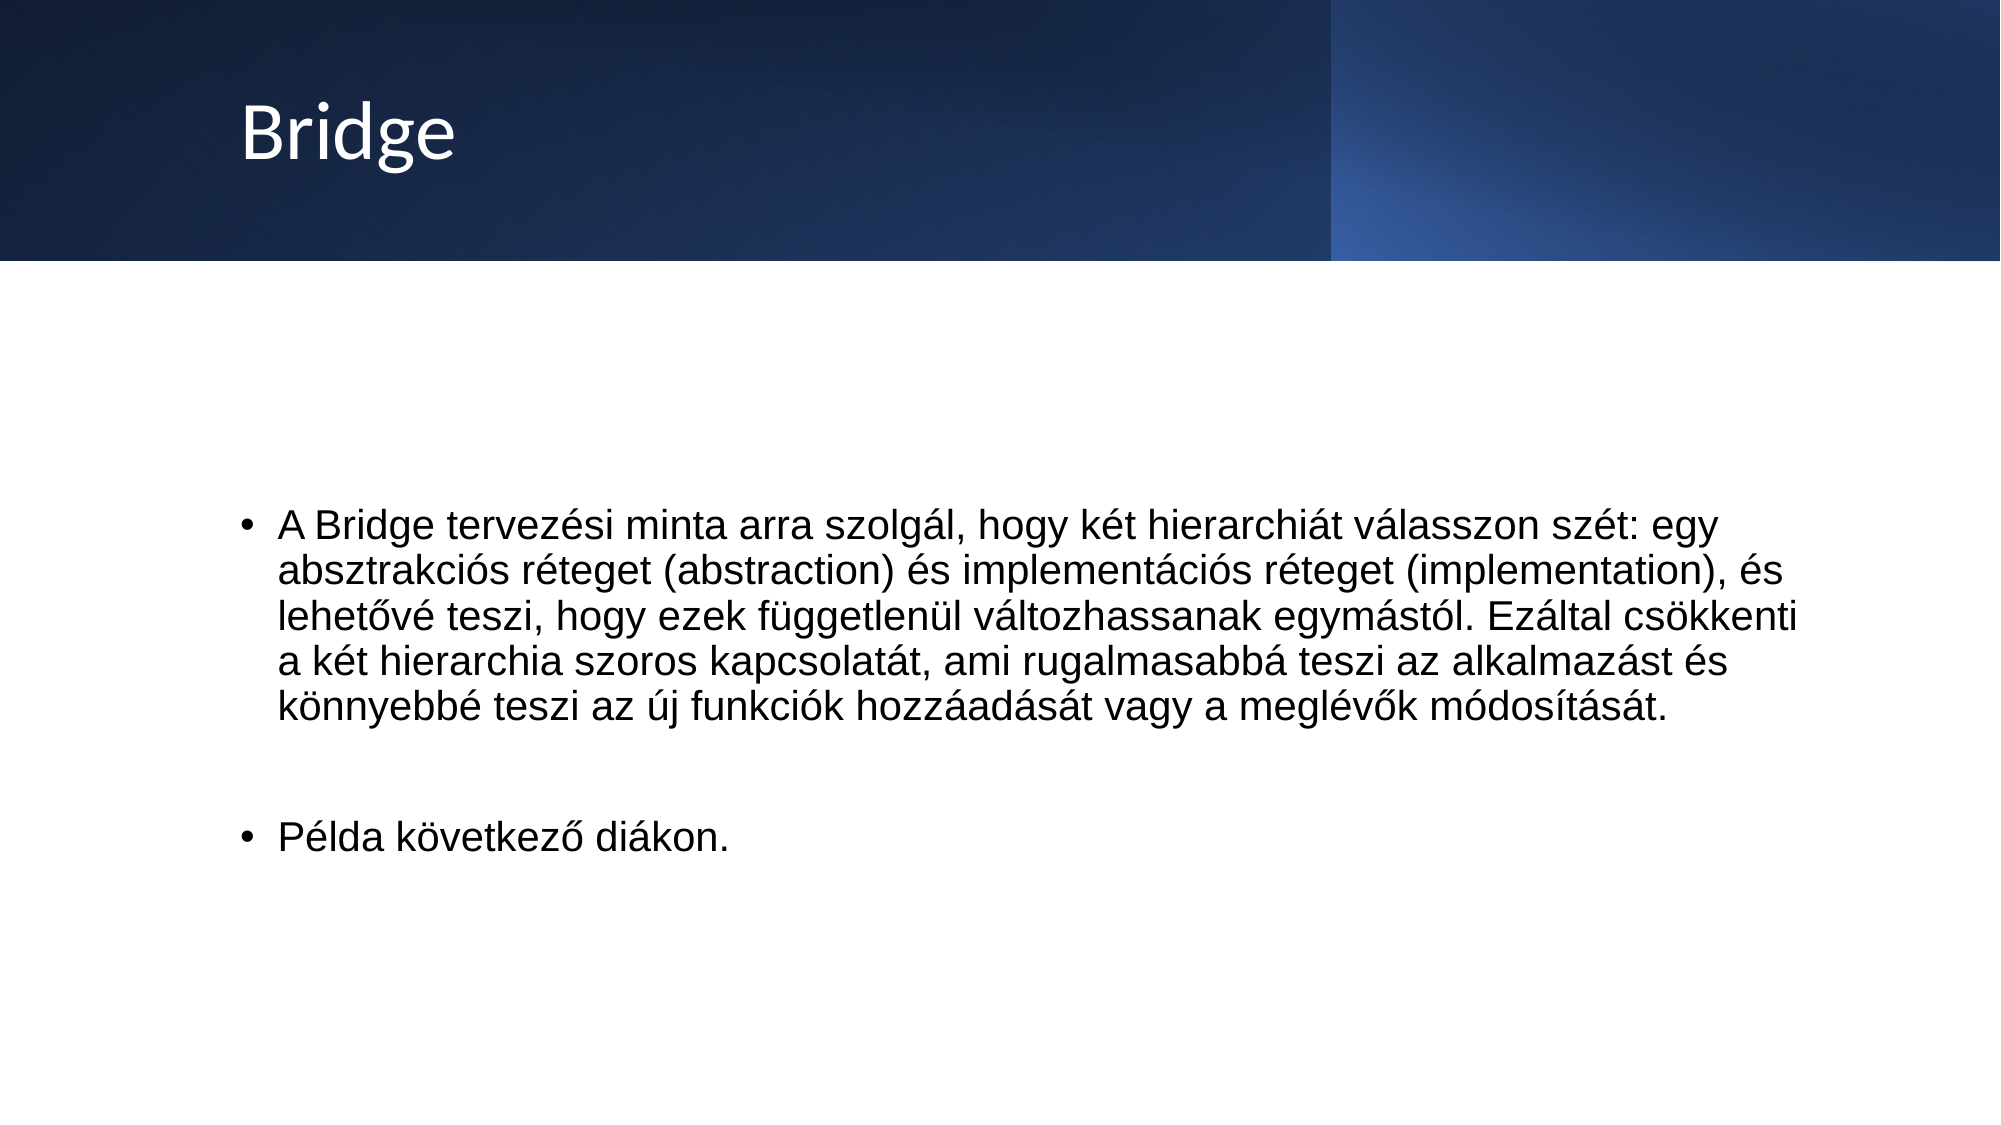

# Bridge
A Bridge tervezési minta arra szolgál, hogy két hierarchiát válasszon szét: egy absztrakciós réteget (abstraction) és implementációs réteget (implementation), és lehetővé teszi, hogy ezek függetlenül változhassanak egymástól. Ezáltal csökkenti a két hierarchia szoros kapcsolatát, ami rugalmasabbá teszi az alkalmazást és könnyebbé teszi az új funkciók hozzáadását vagy a meglévők módosítását.

Példa következő diákon.